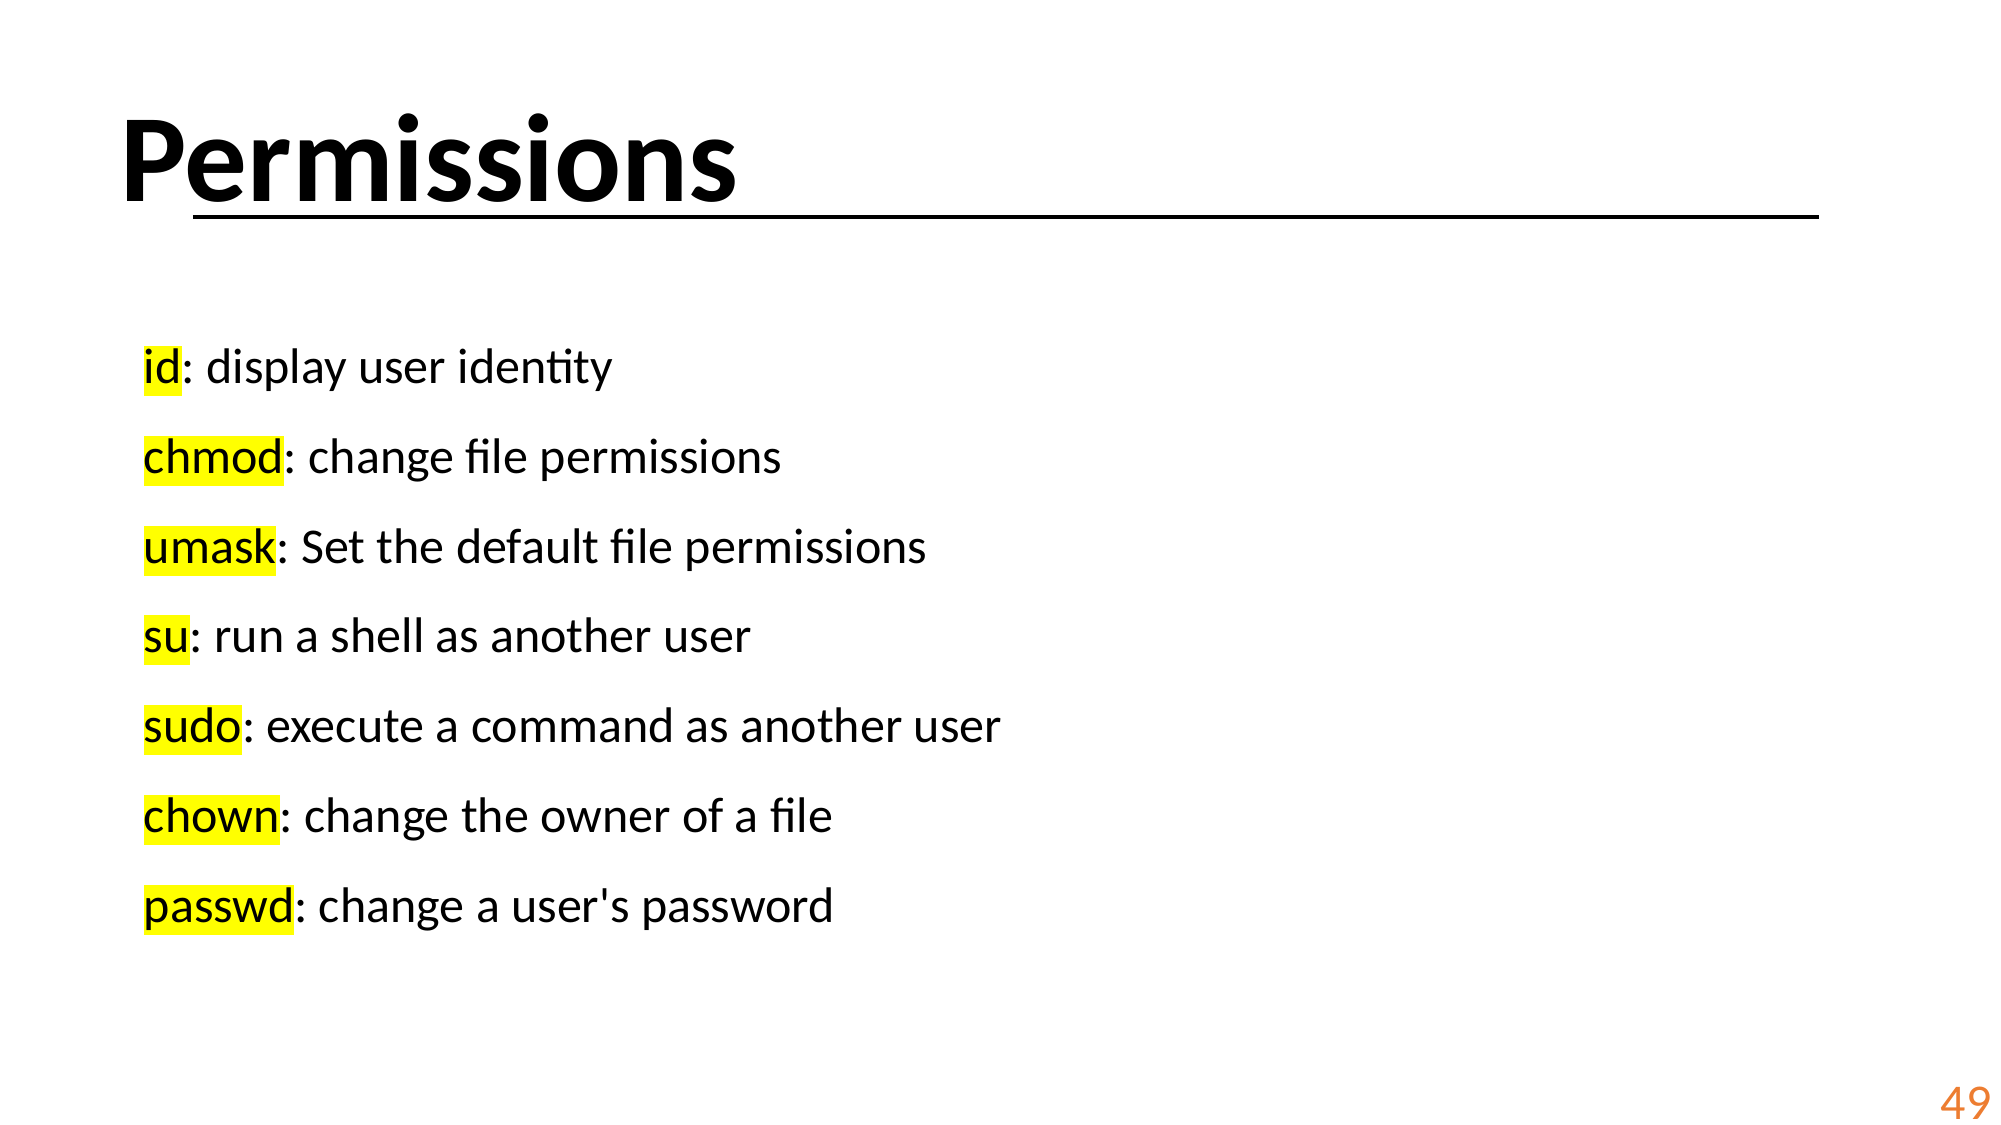

Permissions
id: display user identity

chmod: change file permissions

umask: Set the default file permissions

su: run a shell as another user

sudo: execute a command as another user

chown: change the owner of a file

passwd: change a user's password

49